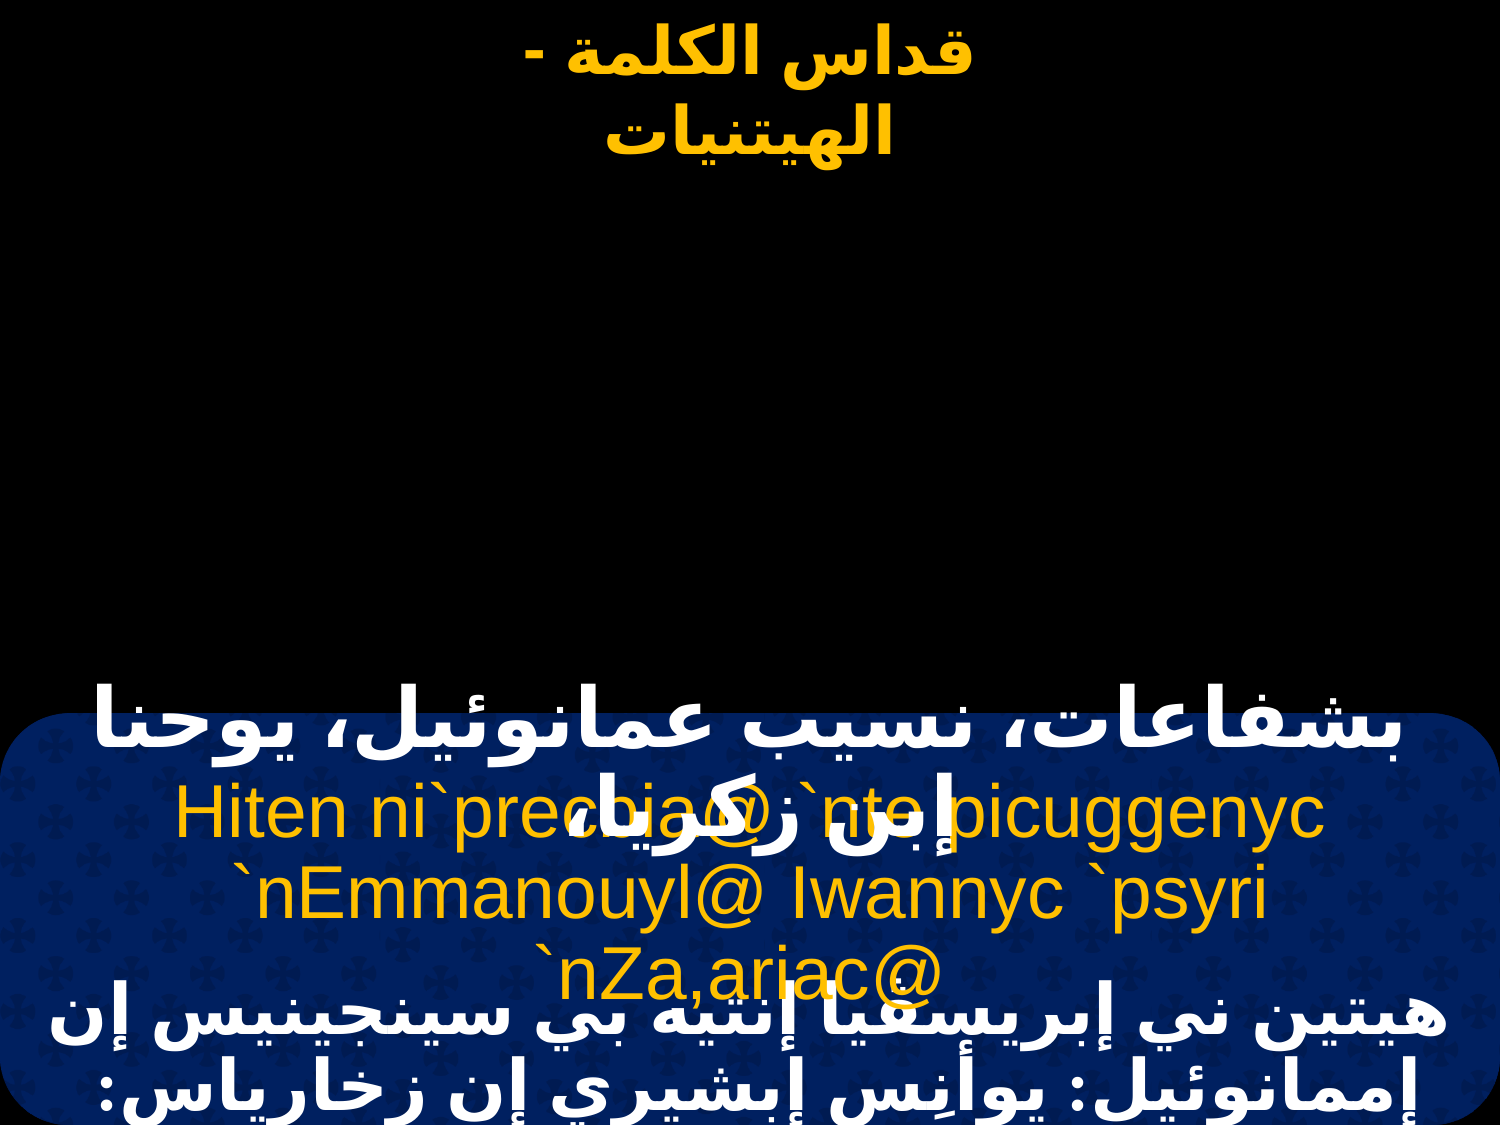

# يوحنا المعمدان – نسيب عمانؤيل
بشفاعات، نسيب عمانوئيل، يوحنا إبن زكريا،
Hiten ni`precbia@ `nte picuggenyc `nEmmanouyl@ Iwannyc `psyri `nZa,ariac@
هيتين ني إبريسڤيا إنتيه بي سينجينيس إن إممانوئيل: يوأنِس إبشيري إن زخارياس: